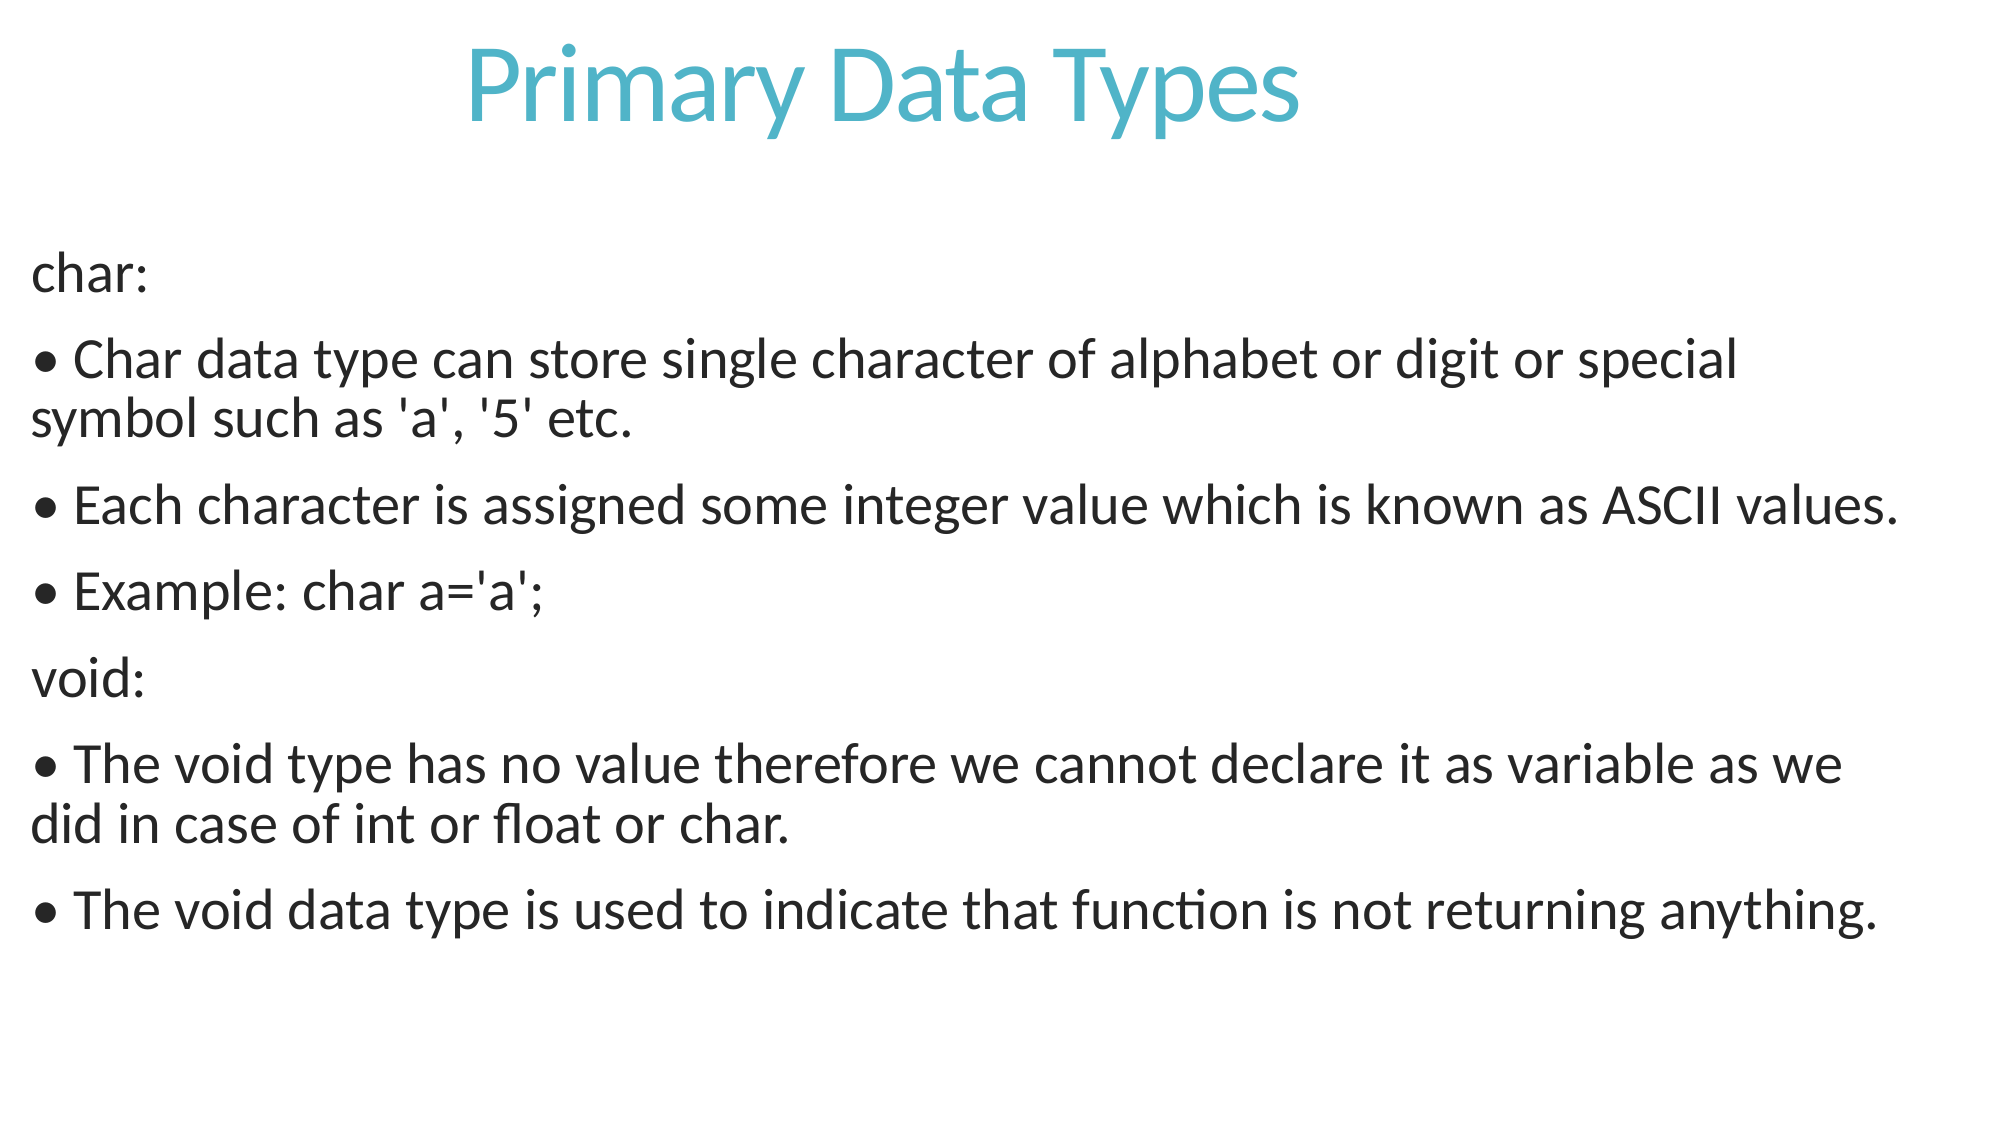

# Primary Data Types
char:
• Char data type can store single character of alphabet or digit or special symbol such as 'a', '5' etc.
• Each character is assigned some integer value which is known as ASCII values.
• Example: char a='a';
void:
• The void type has no value therefore we cannot declare it as variable as we did in case of int or float or char.
• The void data type is used to indicate that function is not returning anything.